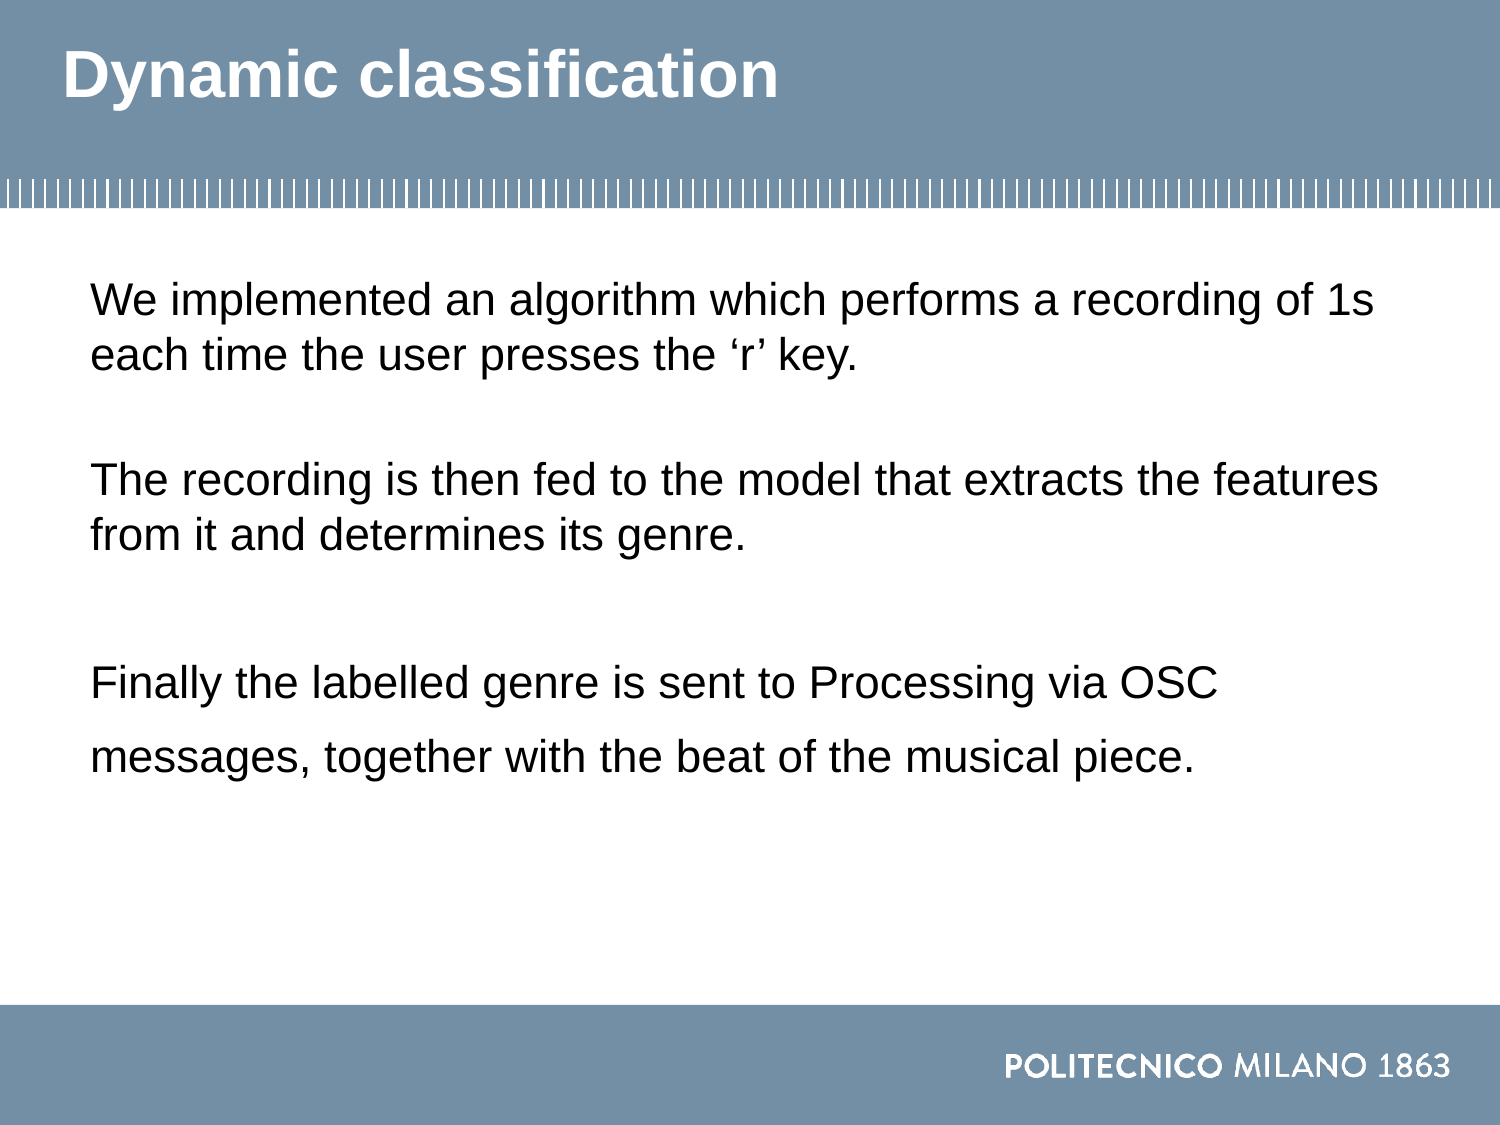

# Dynamic classification
We implemented an algorithm which performs a recording of 1s each time the user presses the ‘r’ key.

The recording is then fed to the model that extracts the features from it and determines its genre.

Finally the labelled genre is sent to Processing via OSC messages, together with the beat of the musical piece.